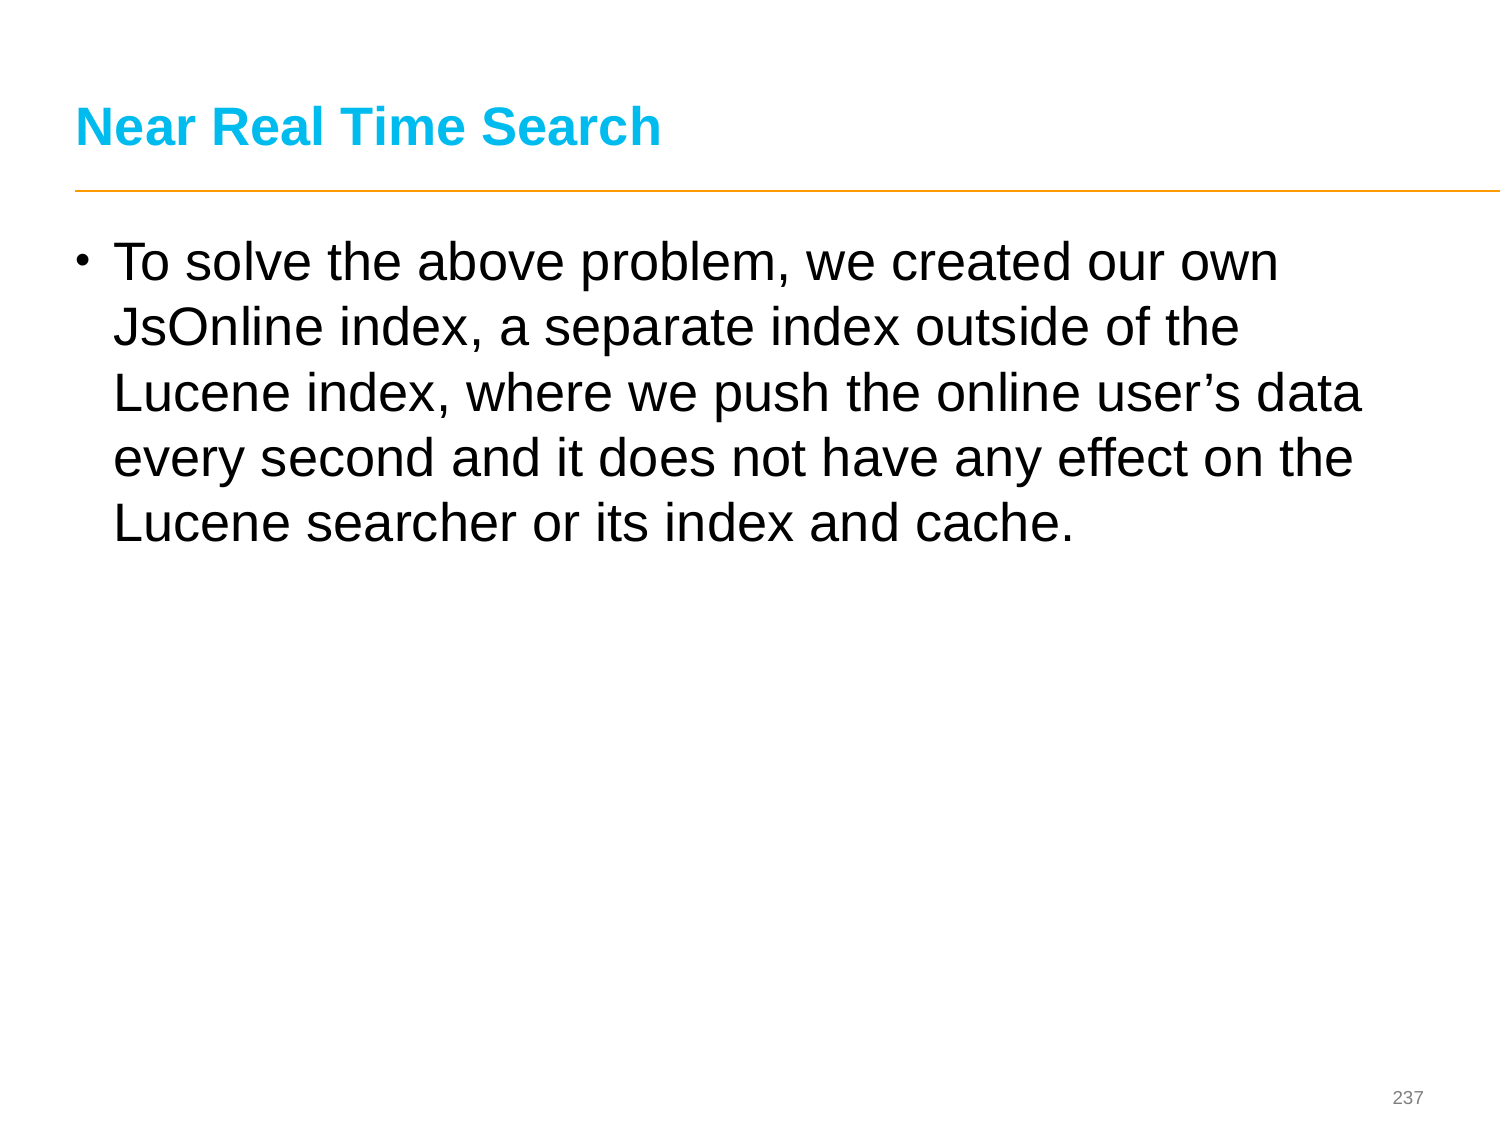

# Near Real Time Search
To solve the above problem, we created our own JsOnline index, a separate index outside of the Lucene index, where we push the online user’s data every second and it does not have any effect on the Lucene searcher or its index and cache.